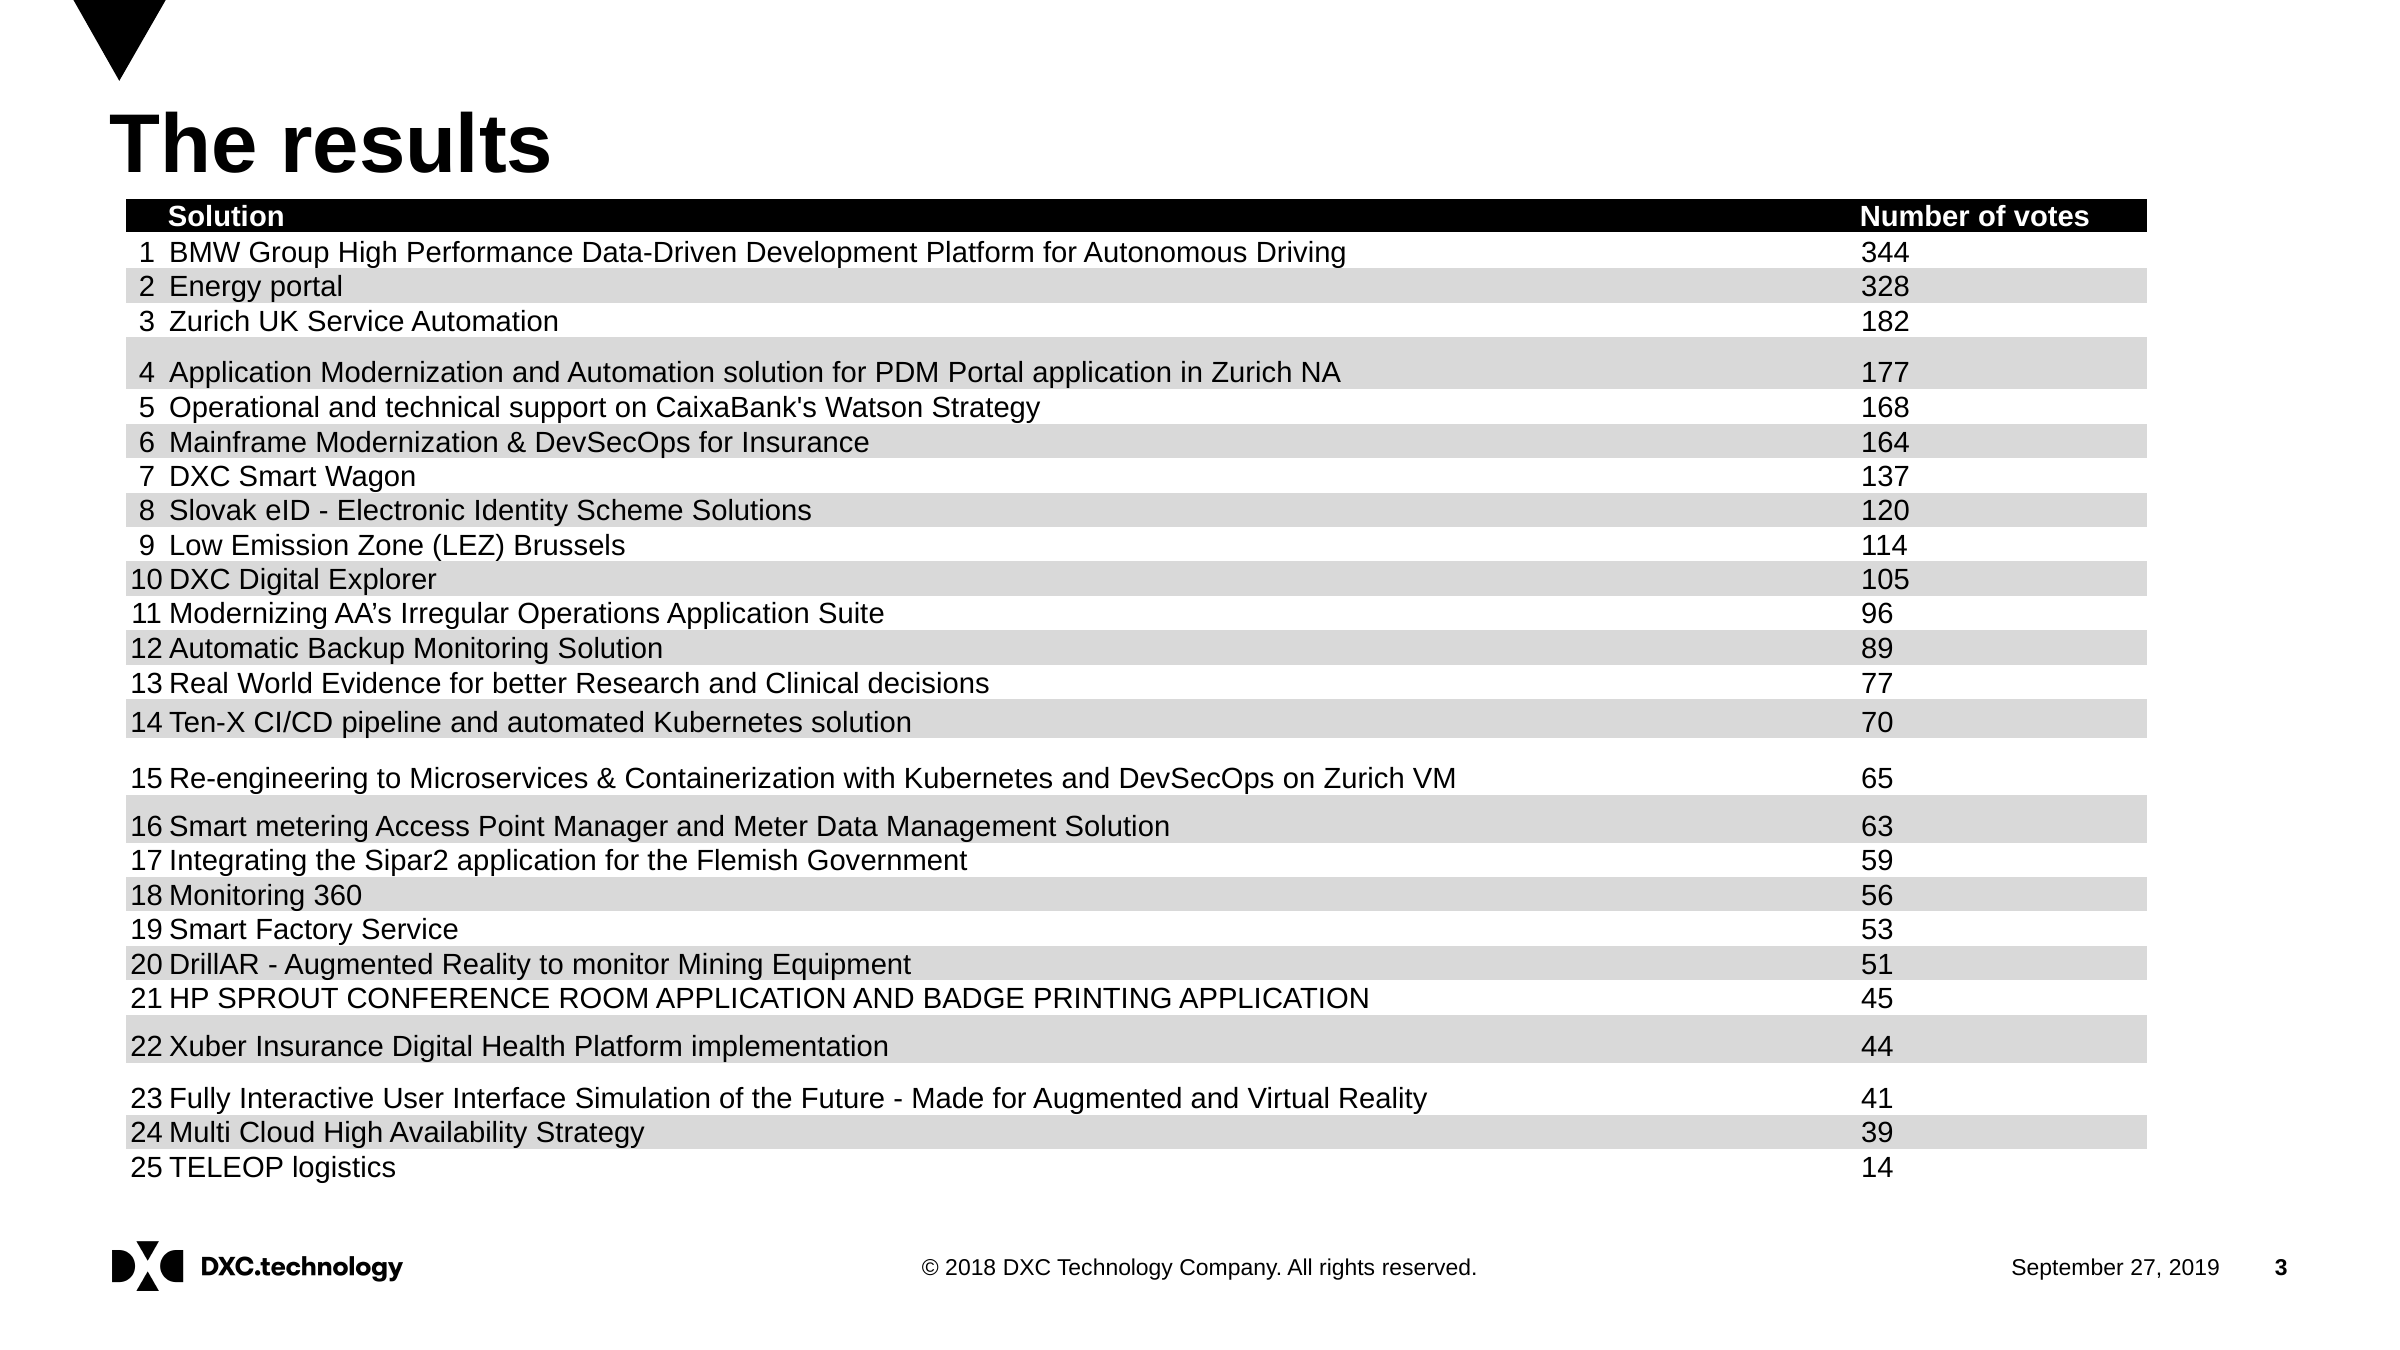

# The results
|  | Solution | Number of votes |
| --- | --- | --- |
| 1 | BMW Group High Performance Data-Driven Development Platform for Autonomous Driving | 344 |
| 2 | Energy portal | 328 |
| 3 | Zurich UK Service Automation | 182 |
| 4 | Application Modernization and Automation solution for PDM Portal application in Zurich NA | 177 |
| 5 | Operational and technical support on CaixaBank's Watson Strategy | 168 |
| 6 | Mainframe Modernization & DevSecOps for Insurance | 164 |
| 7 | DXC Smart Wagon | 137 |
| 8 | Slovak eID - Electronic Identity Scheme Solutions | 120 |
| 9 | Low Emission Zone (LEZ) Brussels | 114 |
| 10 | DXC Digital Explorer | 105 |
| 11 | Modernizing AA’s Irregular Operations Application Suite | 96 |
| 12 | Automatic Backup Monitoring Solution | 89 |
| 13 | Real World Evidence for better Research and Clinical decisions | 77 |
| 14 | Ten-X CI/CD pipeline and automated Kubernetes solution | 70 |
| 15 | Re-engineering to Microservices & Containerization with Kubernetes and DevSecOps on Zurich VM | 65 |
| 16 | Smart metering Access Point Manager and Meter Data Management Solution | 63 |
| 17 | Integrating the Sipar2 application for the Flemish Government | 59 |
| 18 | Monitoring 360 | 56 |
| 19 | Smart Factory Service | 53 |
| 20 | DrillAR - Augmented Reality to monitor Mining Equipment | 51 |
| 21 | HP SPROUT CONFERENCE ROOM APPLICATION AND BADGE PRINTING APPLICATION | 45 |
| 22 | Xuber Insurance Digital Health Platform implementation | 44 |
| 23 | Fully Interactive User Interface Simulation of the Future - Made for Augmented and Virtual Reality | 41 |
| 24 | Multi Cloud High Availability Strategy | 39 |
| 25 | TELEOP logistics | 14 |